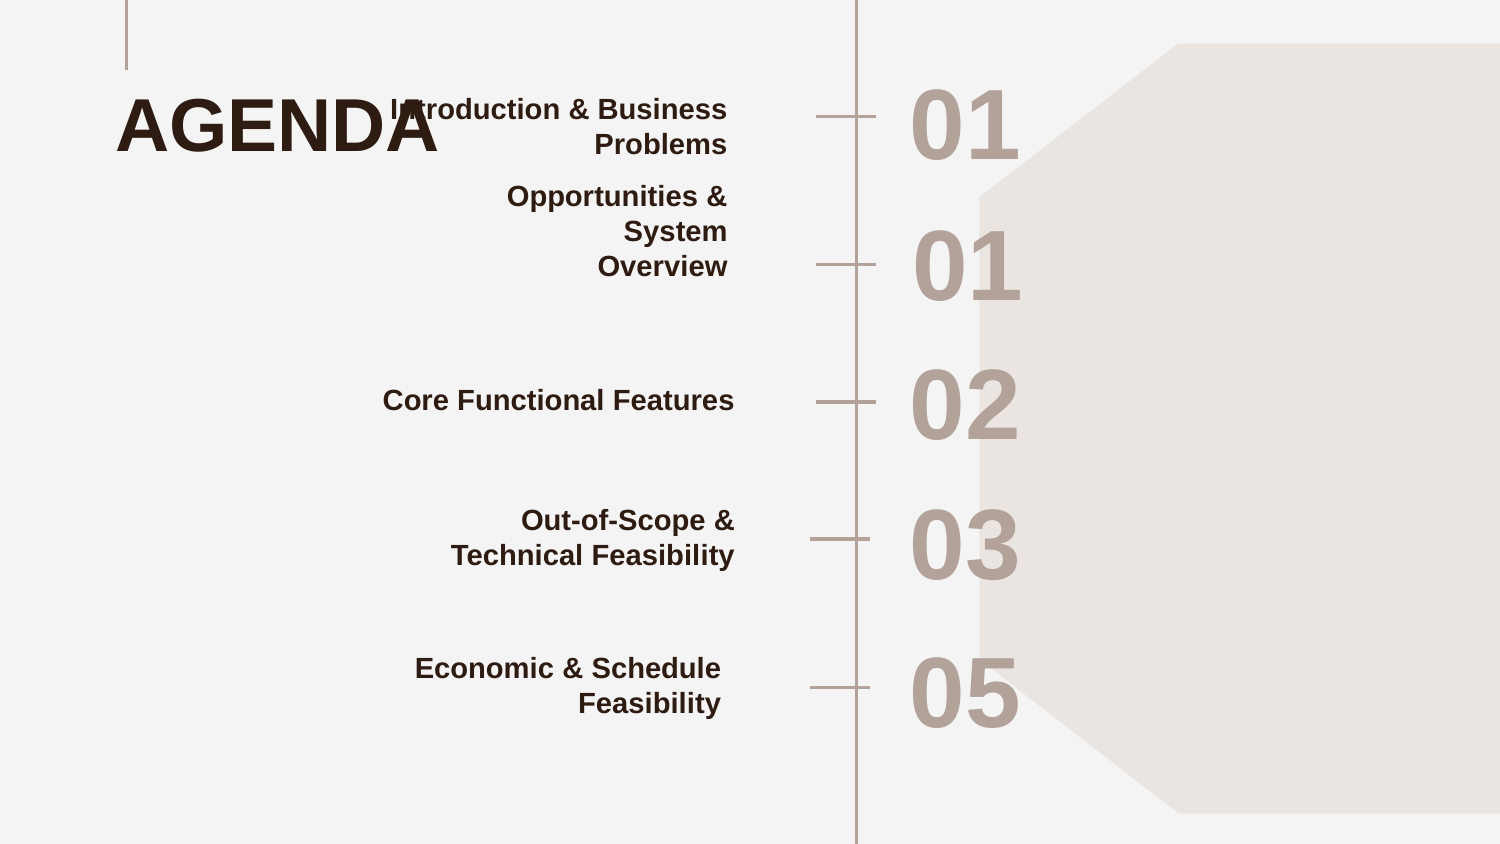

AGENDA
01
# Introduction & Business Problems
01
Opportunities & System Overview
02
Core Functional Features
Out-of-Scope & Technical Feasibility
03
Economic & Schedule Feasibility
05